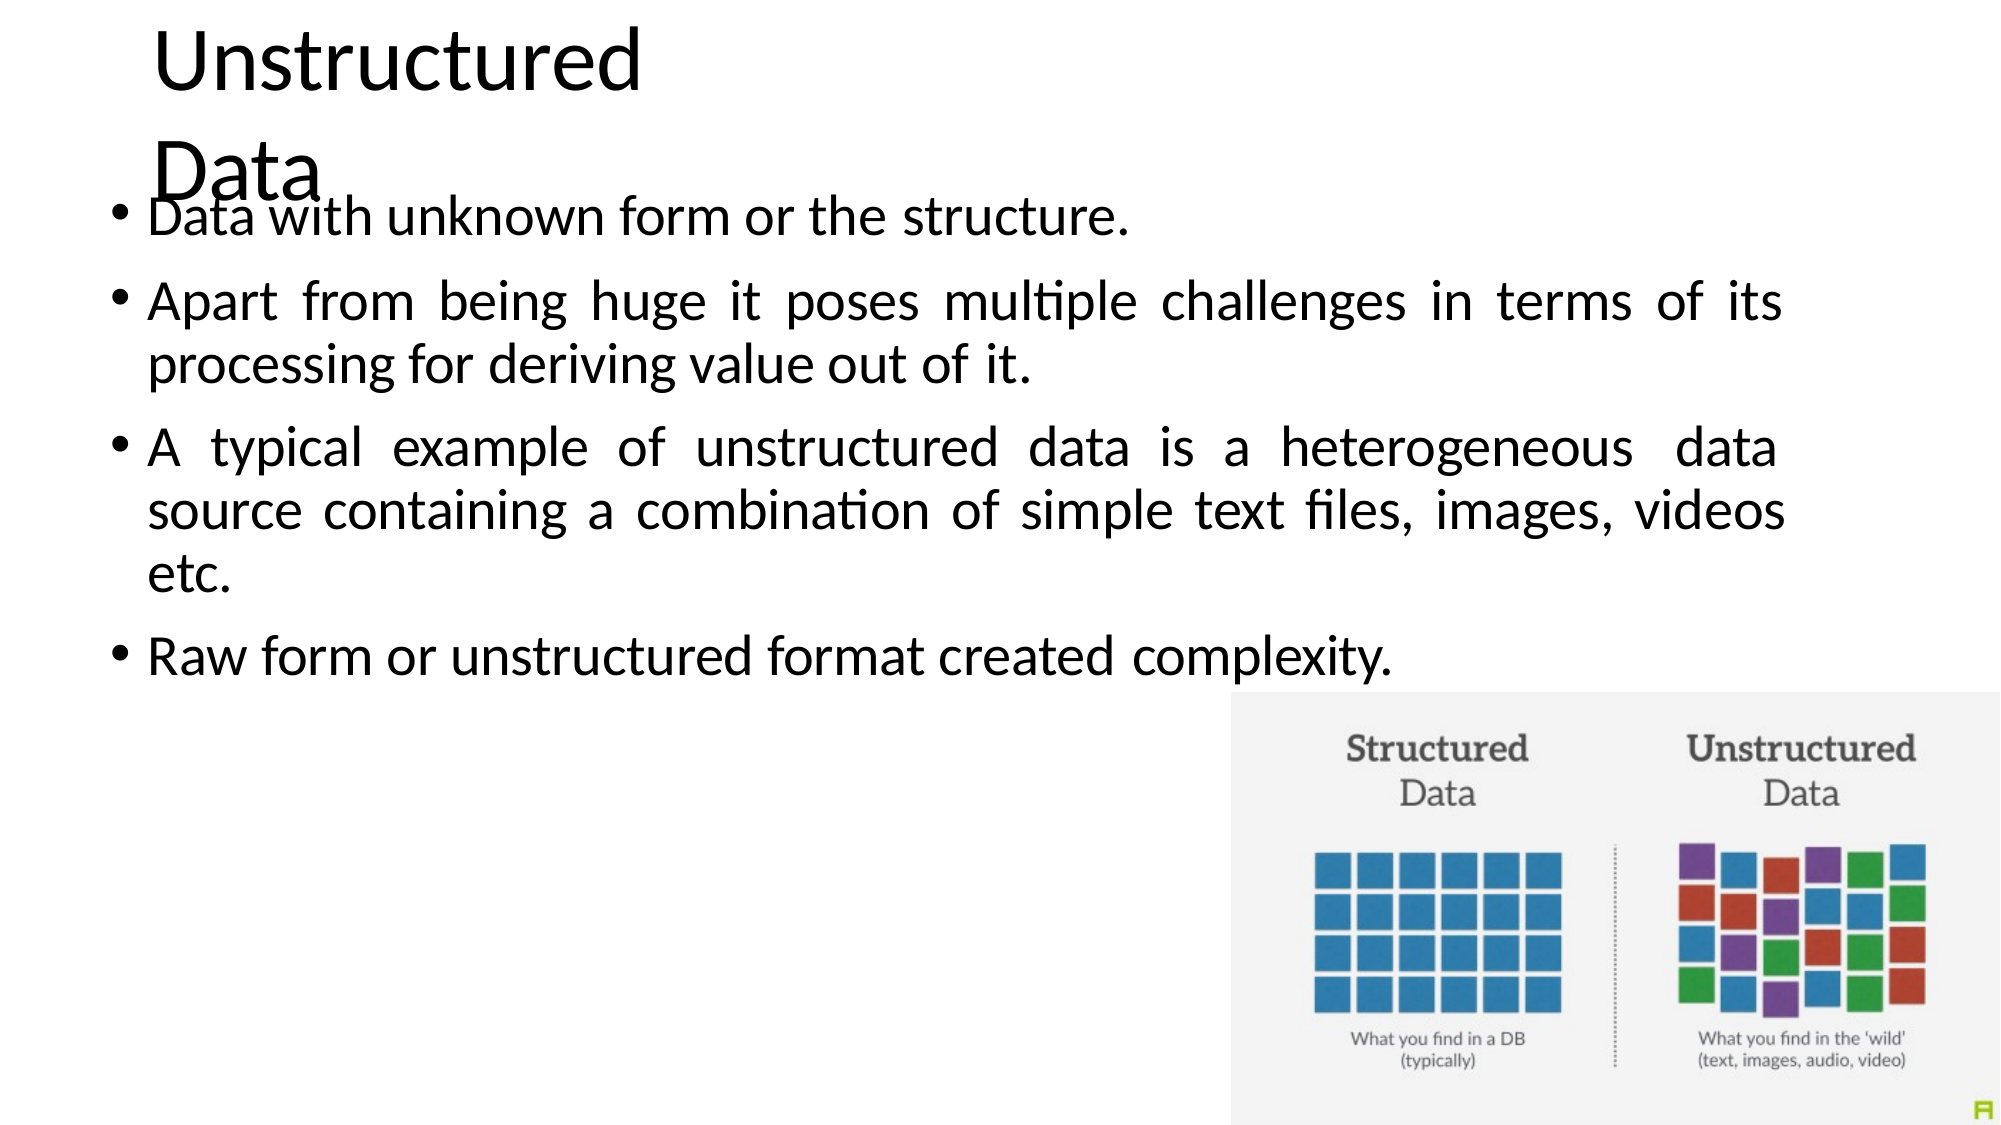

# Unstructured Data
Data with unknown form or the structure.
Apart from being huge it poses multiple challenges in terms of its  processing for deriving value out of it.
A typical example of unstructured data is a heterogeneous data  source containing a combination of simple text files, images, videos  etc.
Raw form or unstructured format created complexity.